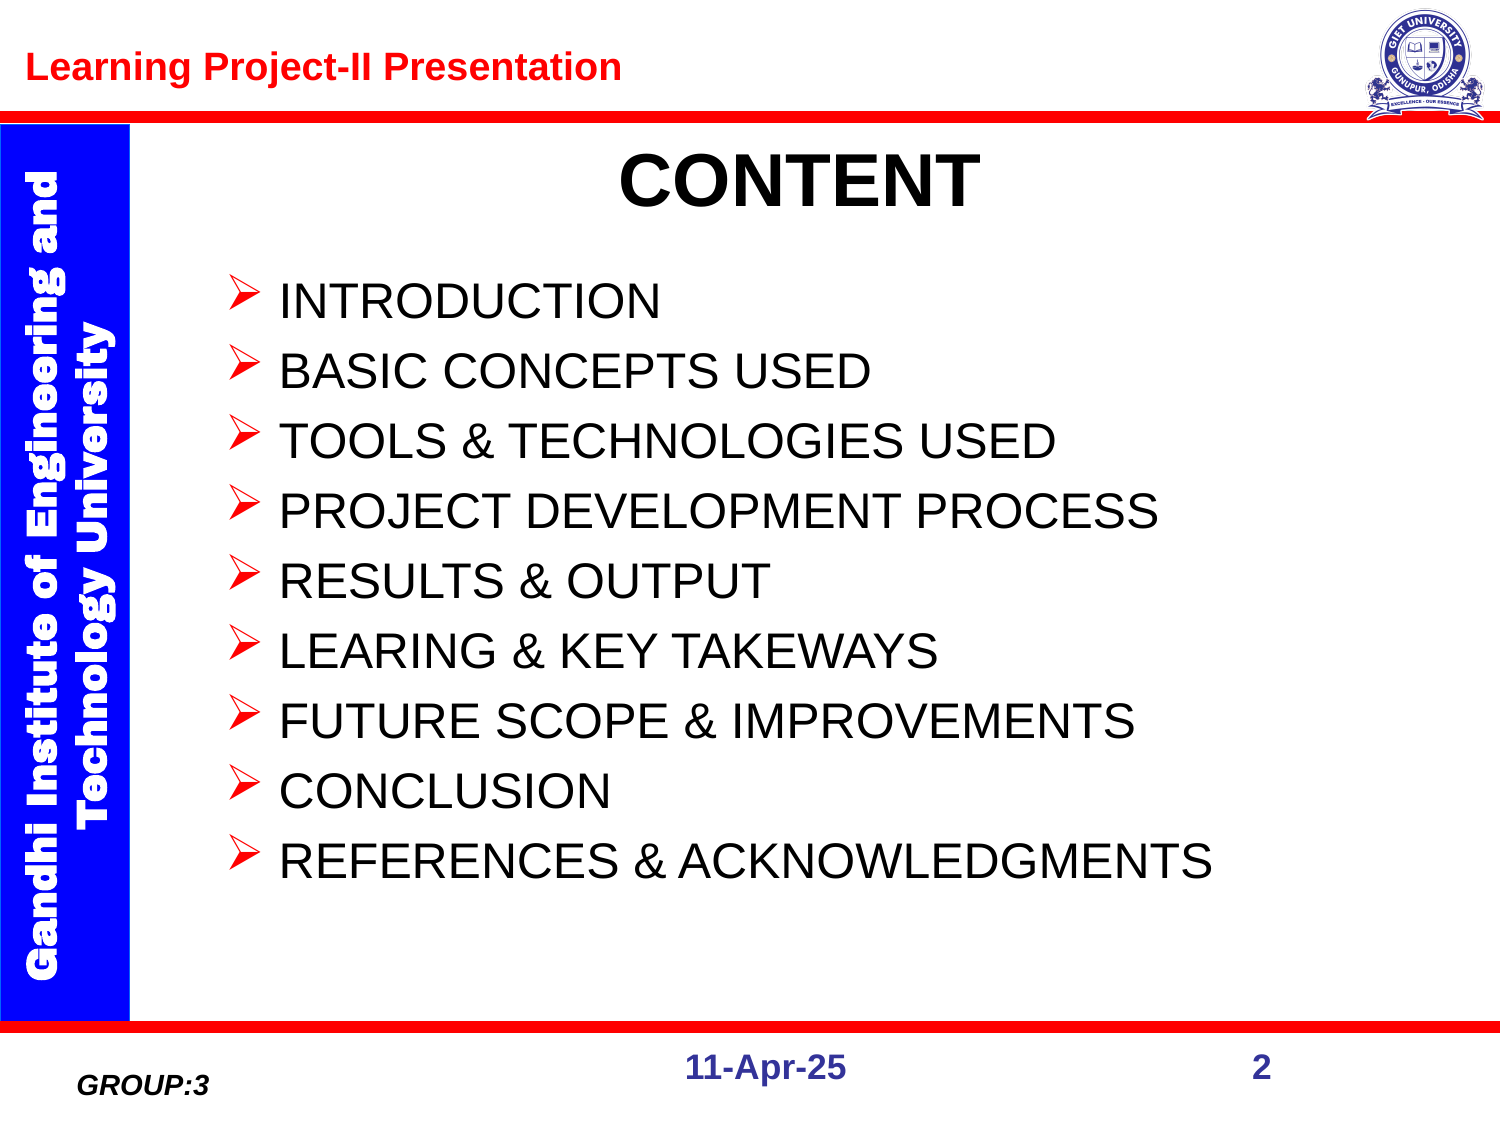

# CONTENT
INTRODUCTION
BASIC CONCEPTS USED
TOOLS & TECHNOLOGIES USED
PROJECT DEVELOPMENT PROCESS
RESULTS & OUTPUT
LEARING & KEY TAKEWAYS
FUTURE SCOPE & IMPROVEMENTS
CONCLUSION
REFERENCES & ACKNOWLEDGMENTS

GROUP:3